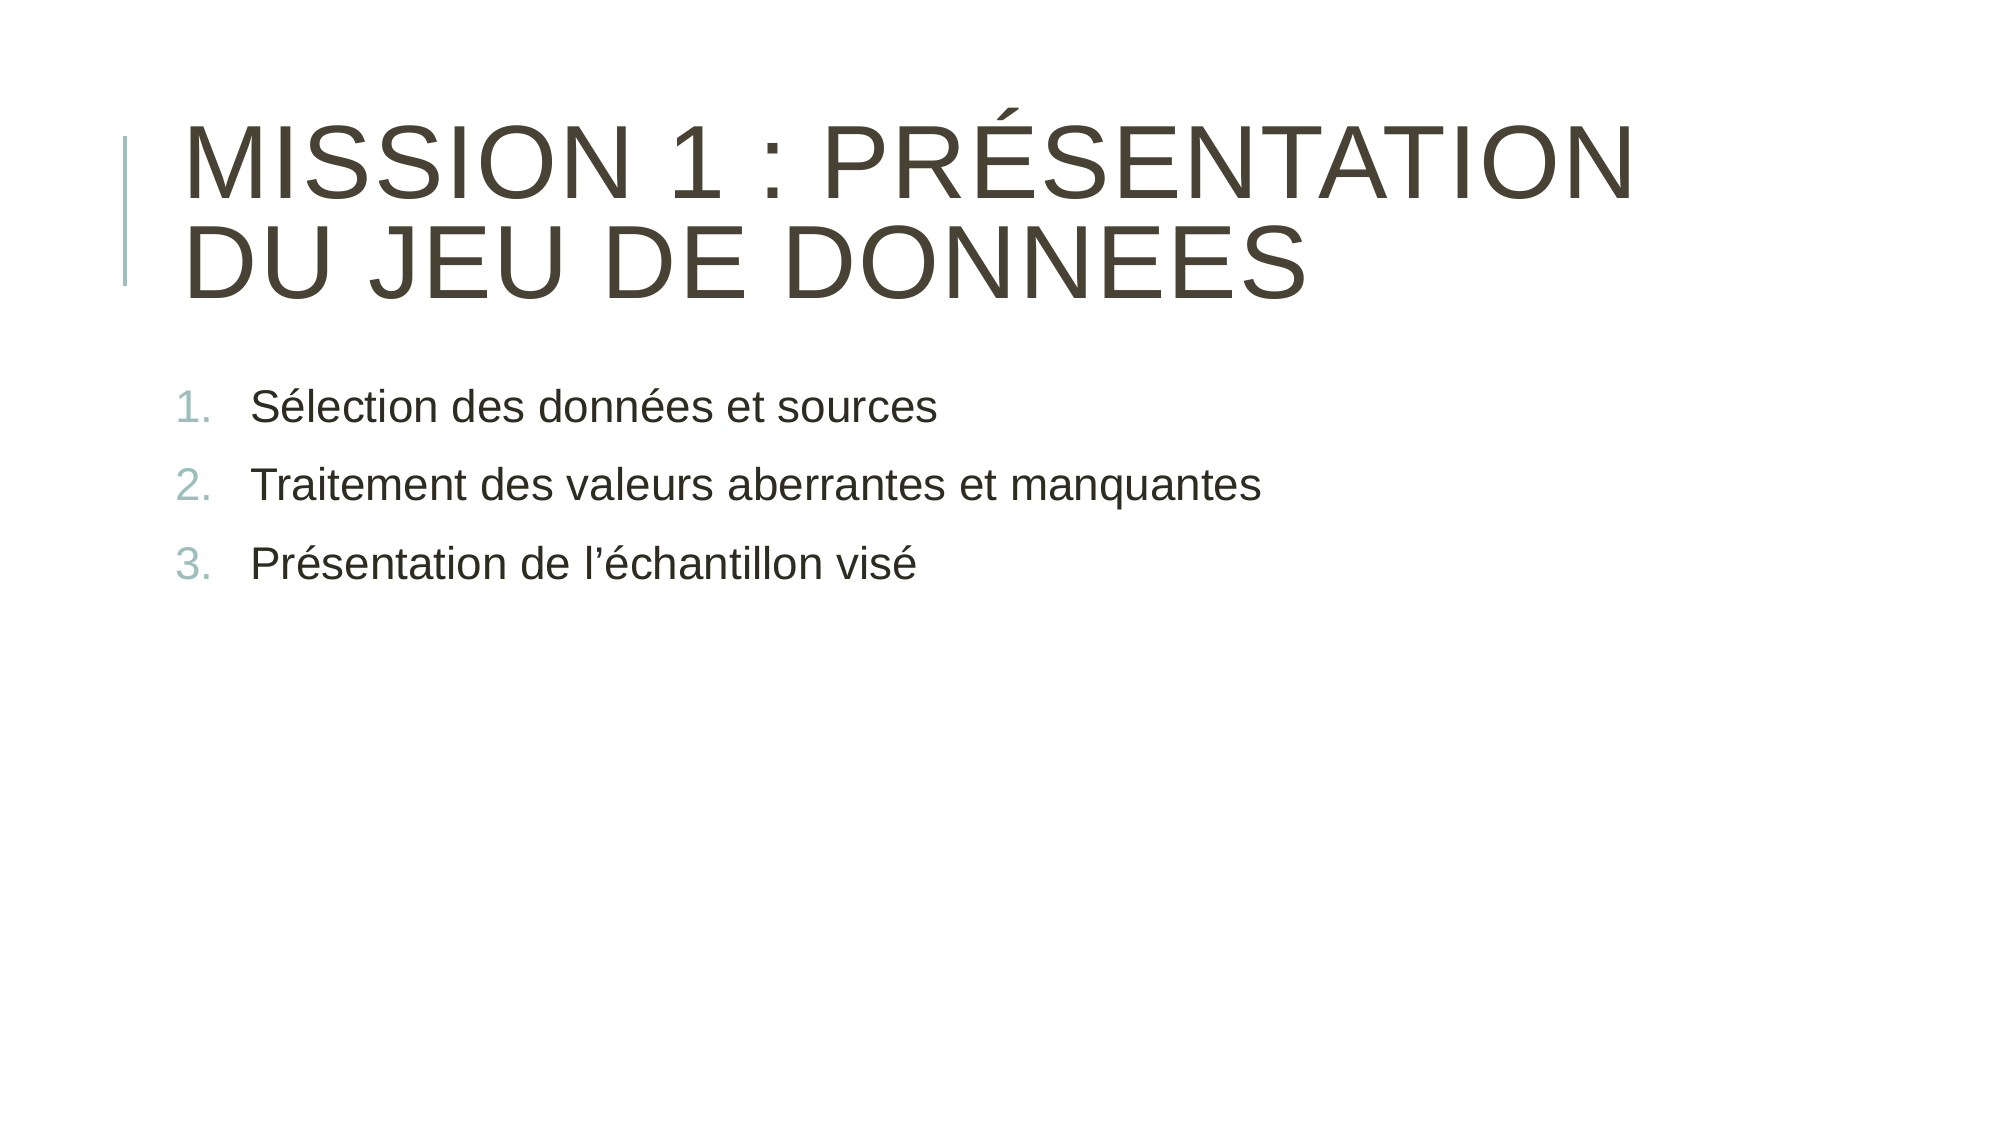

# MISSION 1 : Présentation DU JEU DE DONNEES
Sélection des données et sources
Traitement des valeurs aberrantes et manquantes
Présentation de l’échantillon visé